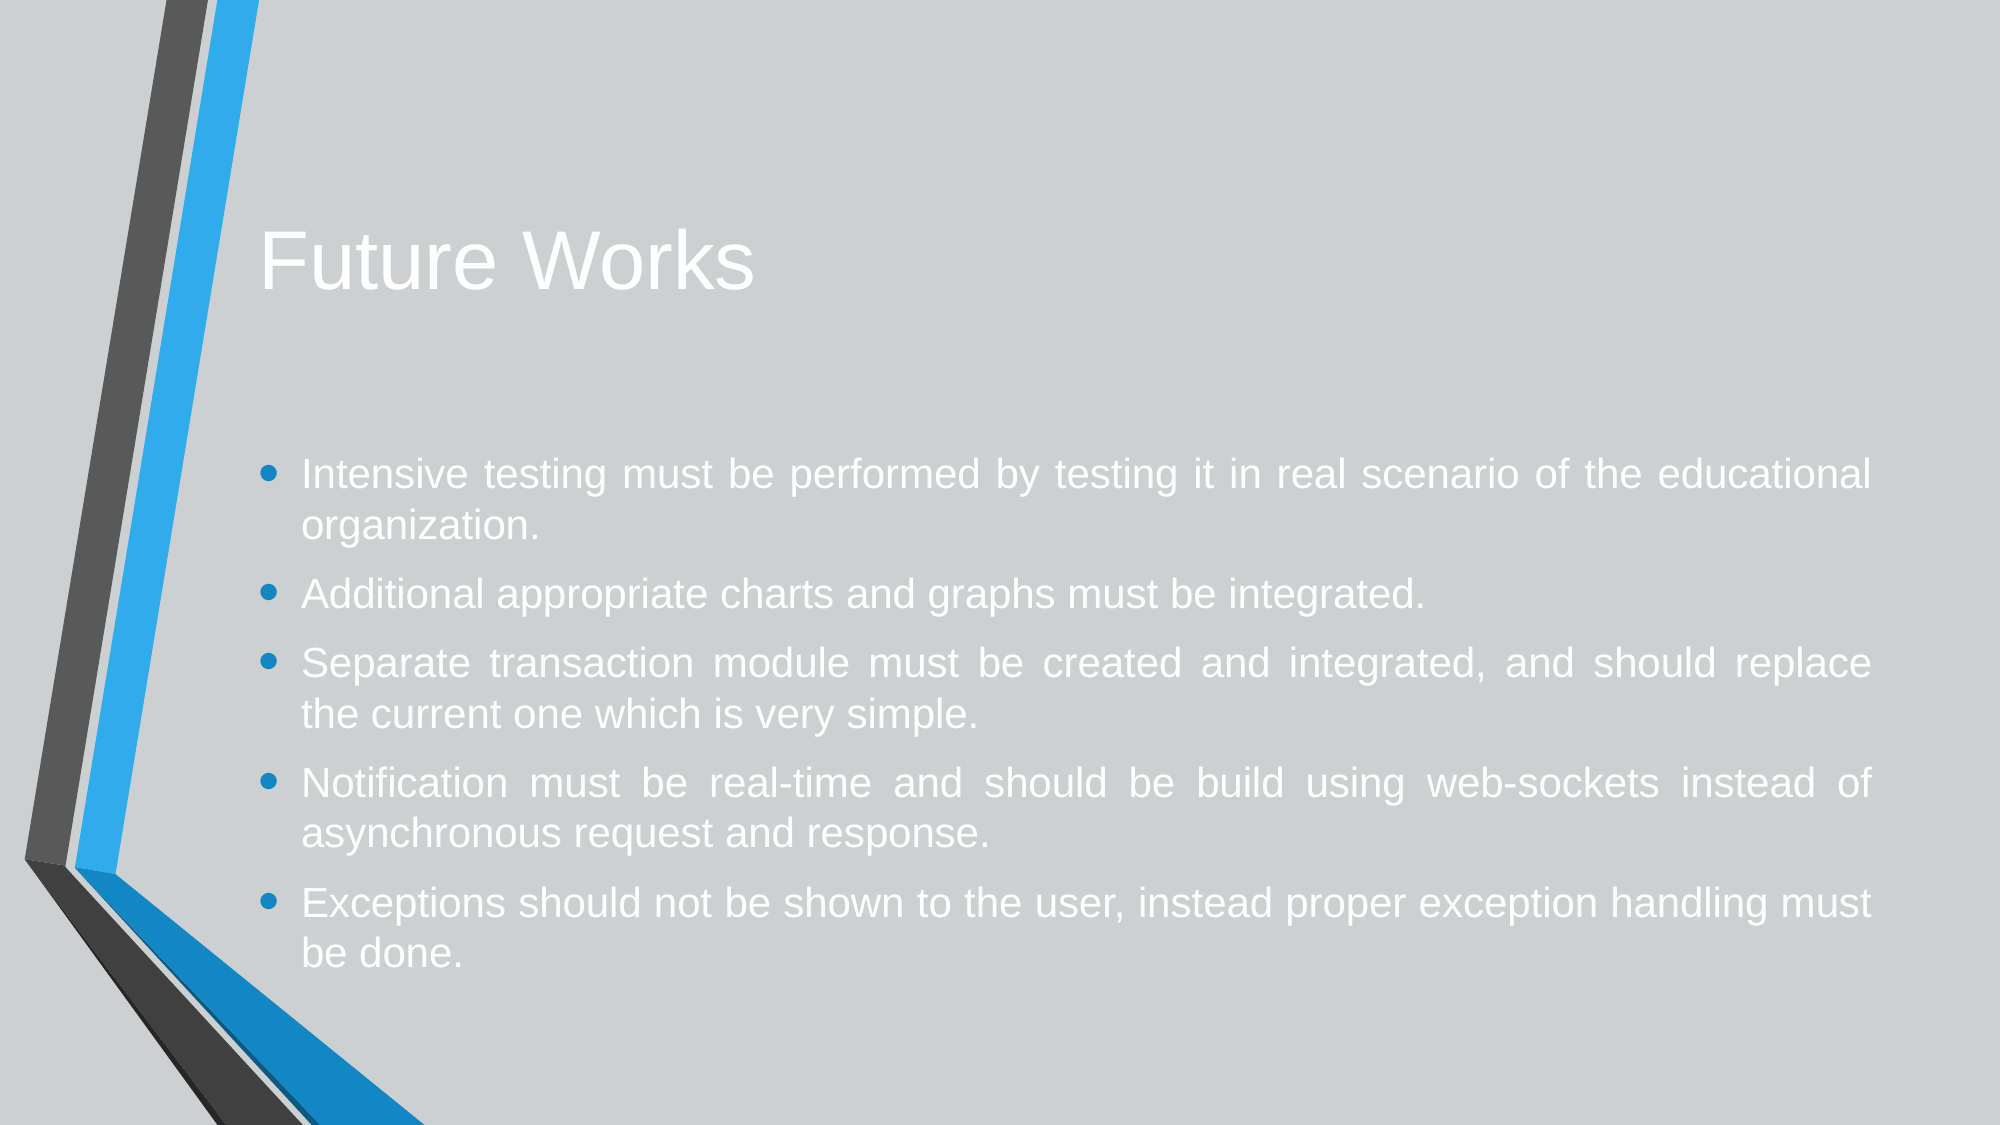

# Future Works
Intensive testing must be performed by testing it in real scenario of the educational organization.
Additional appropriate charts and graphs must be integrated.
Separate transaction module must be created and integrated, and should replace the current one which is very simple.
Notification must be real-time and should be build using web-sockets instead of asynchronous request and response.
Exceptions should not be shown to the user, instead proper exception handling must be done.